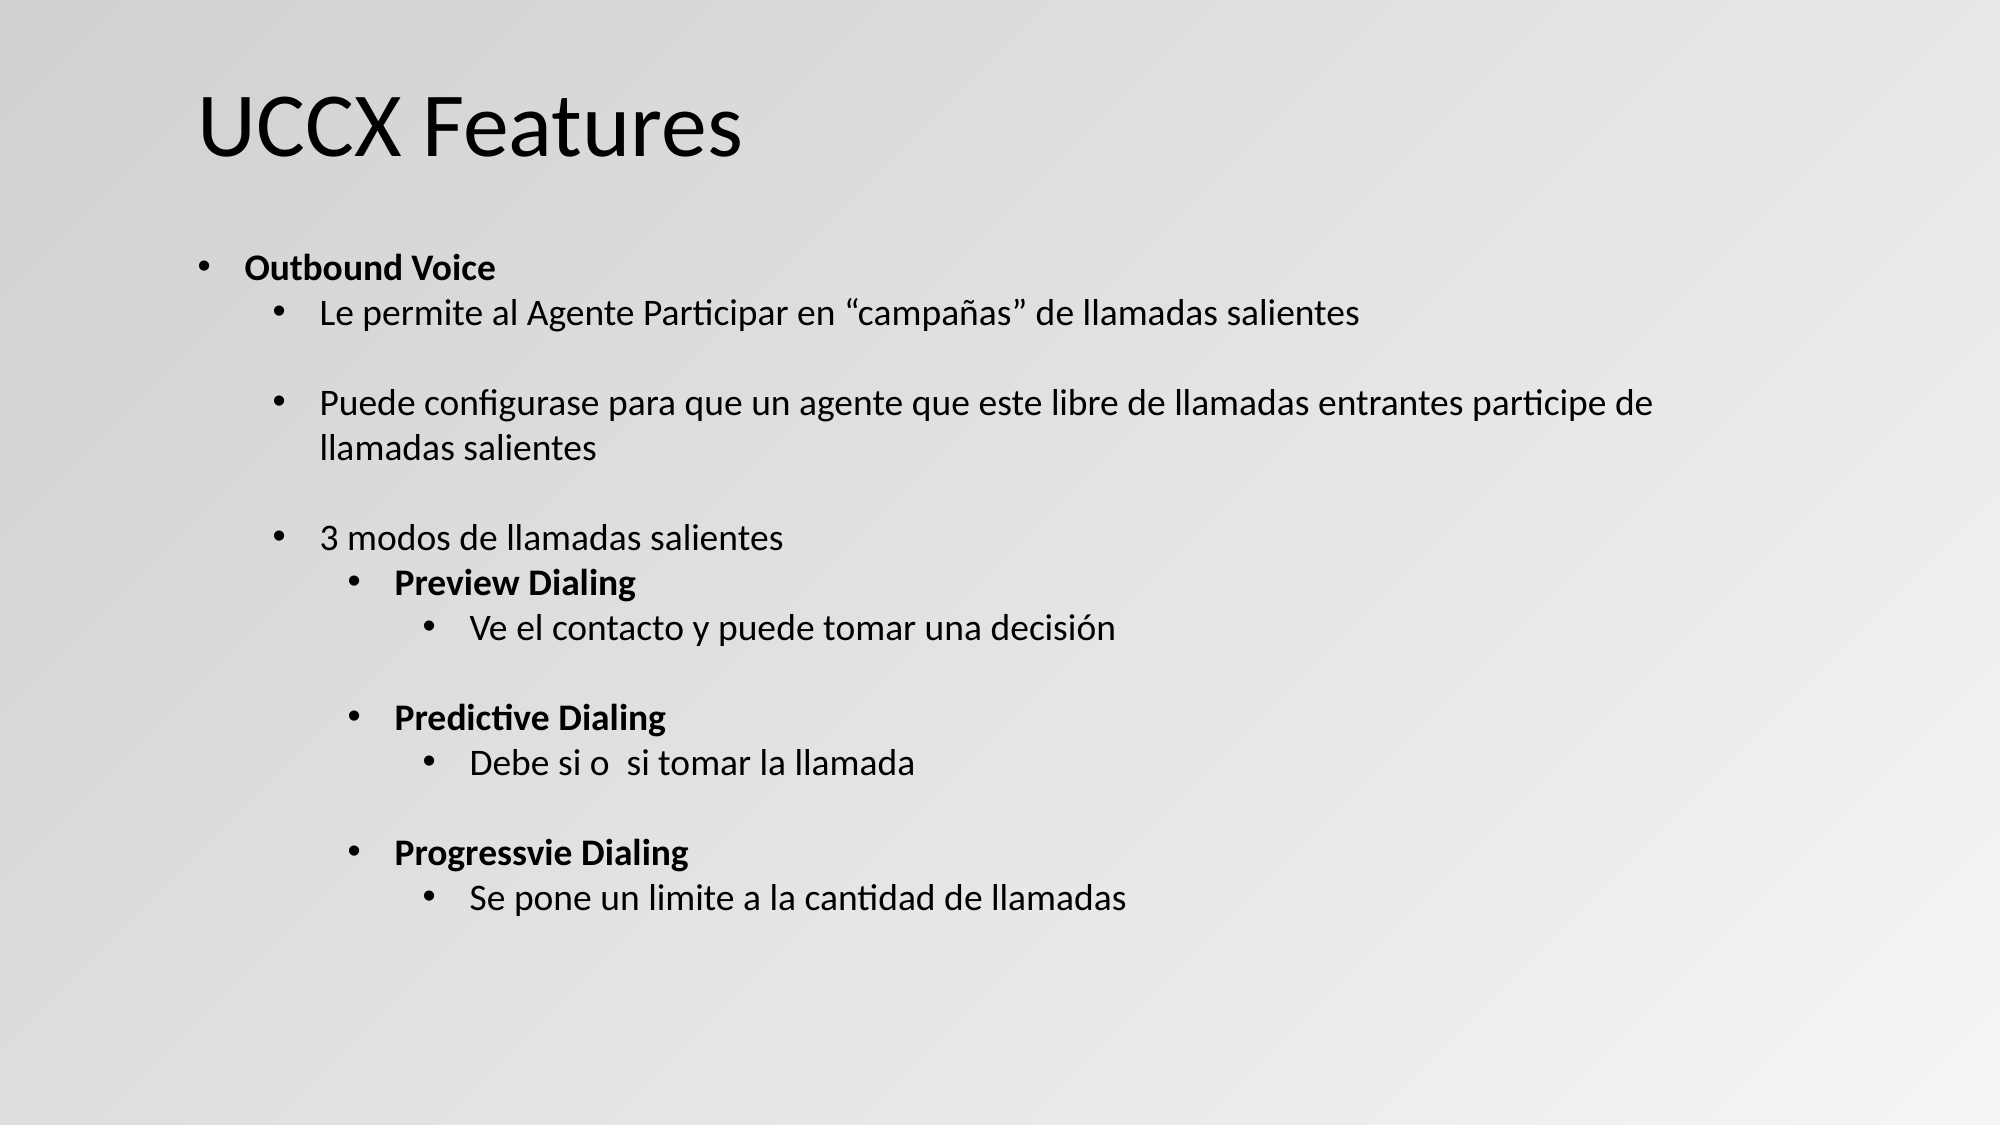

# UCCX Features
Outbound Voice
Le permite al Agente Participar en “campañas” de llamadas salientes

Puede configurase para que un agente que este libre de llamadas entrantes participe de llamadas salientes

3 modos de llamadas salientes
Preview Dialing
Ve el contacto y puede tomar una decisión

Predictive Dialing
Debe si o  si tomar la llamada

Progressvie Dialing
Se pone un limite a la cantidad de llamadas